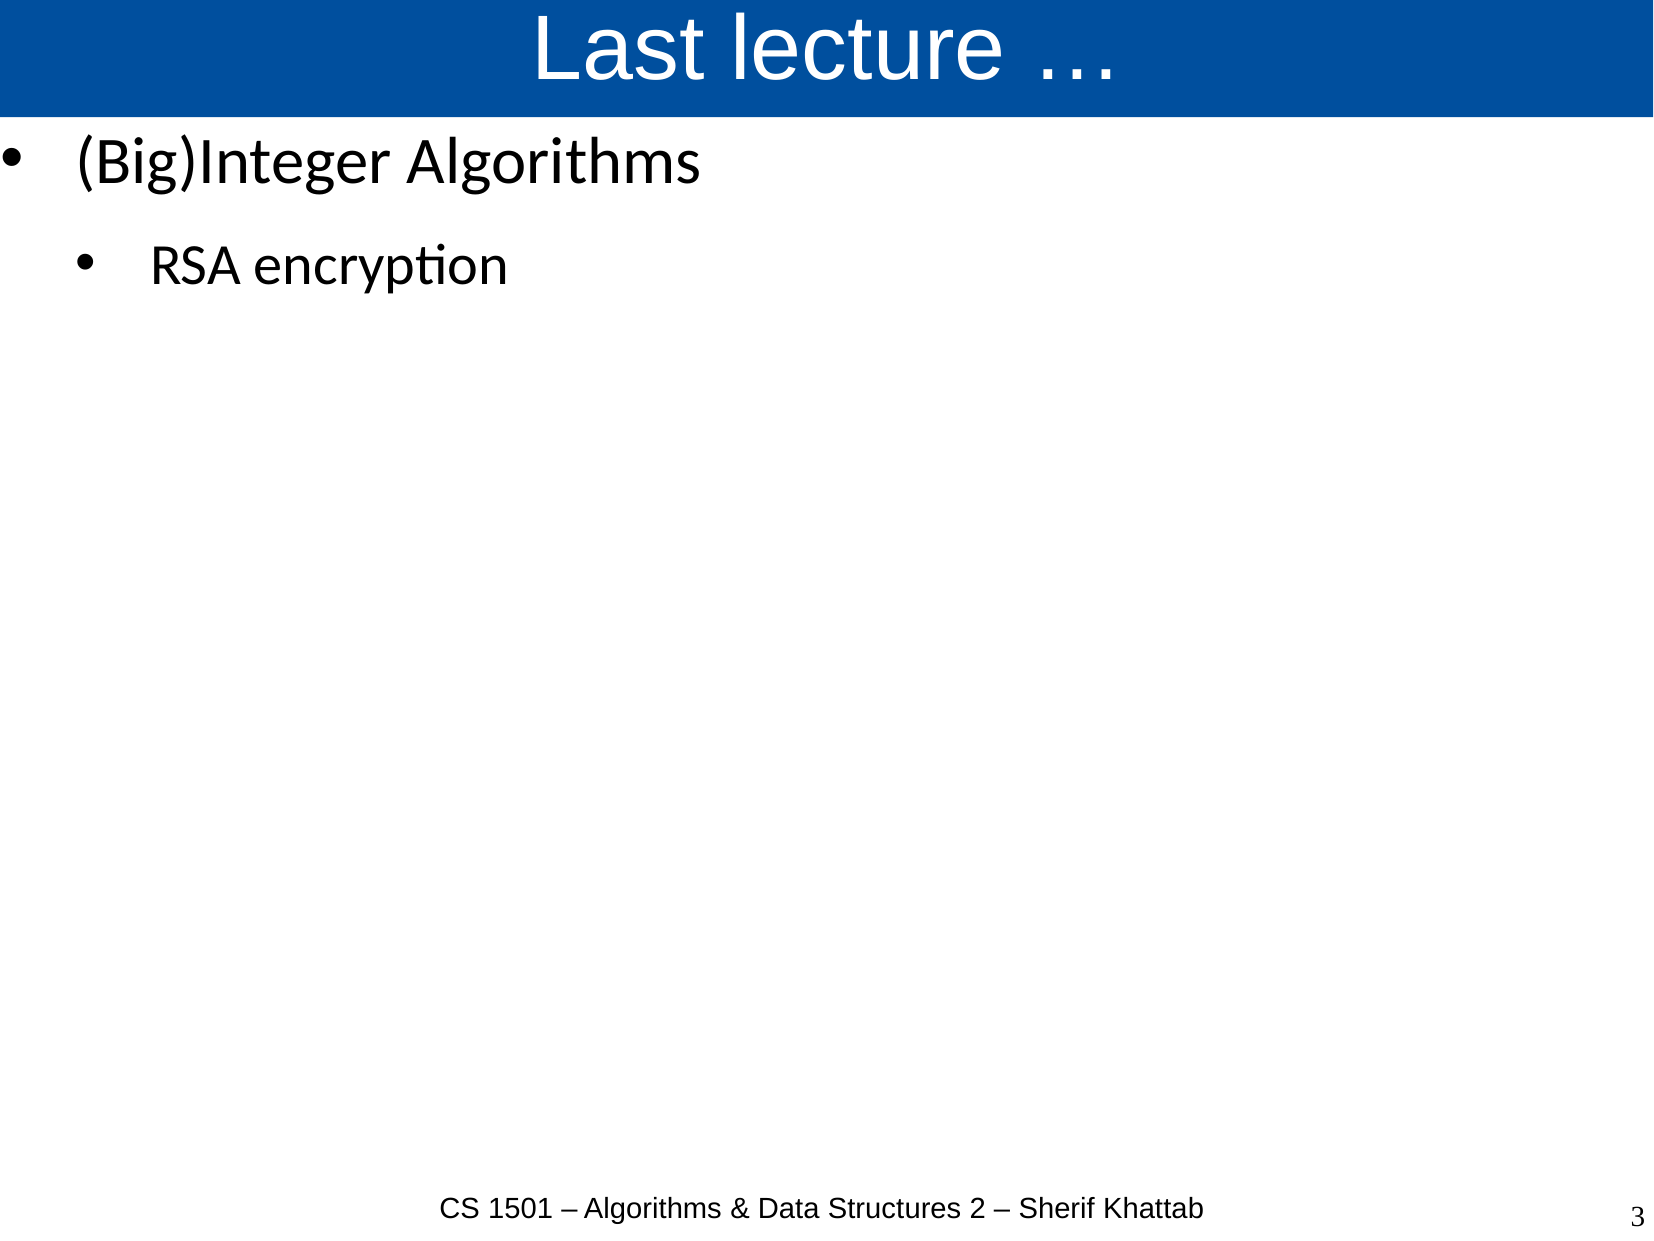

# Last lecture …
(Big)Integer Algorithms
RSA encryption
CS 1501 – Algorithms & Data Structures 2 – Sherif Khattab
3